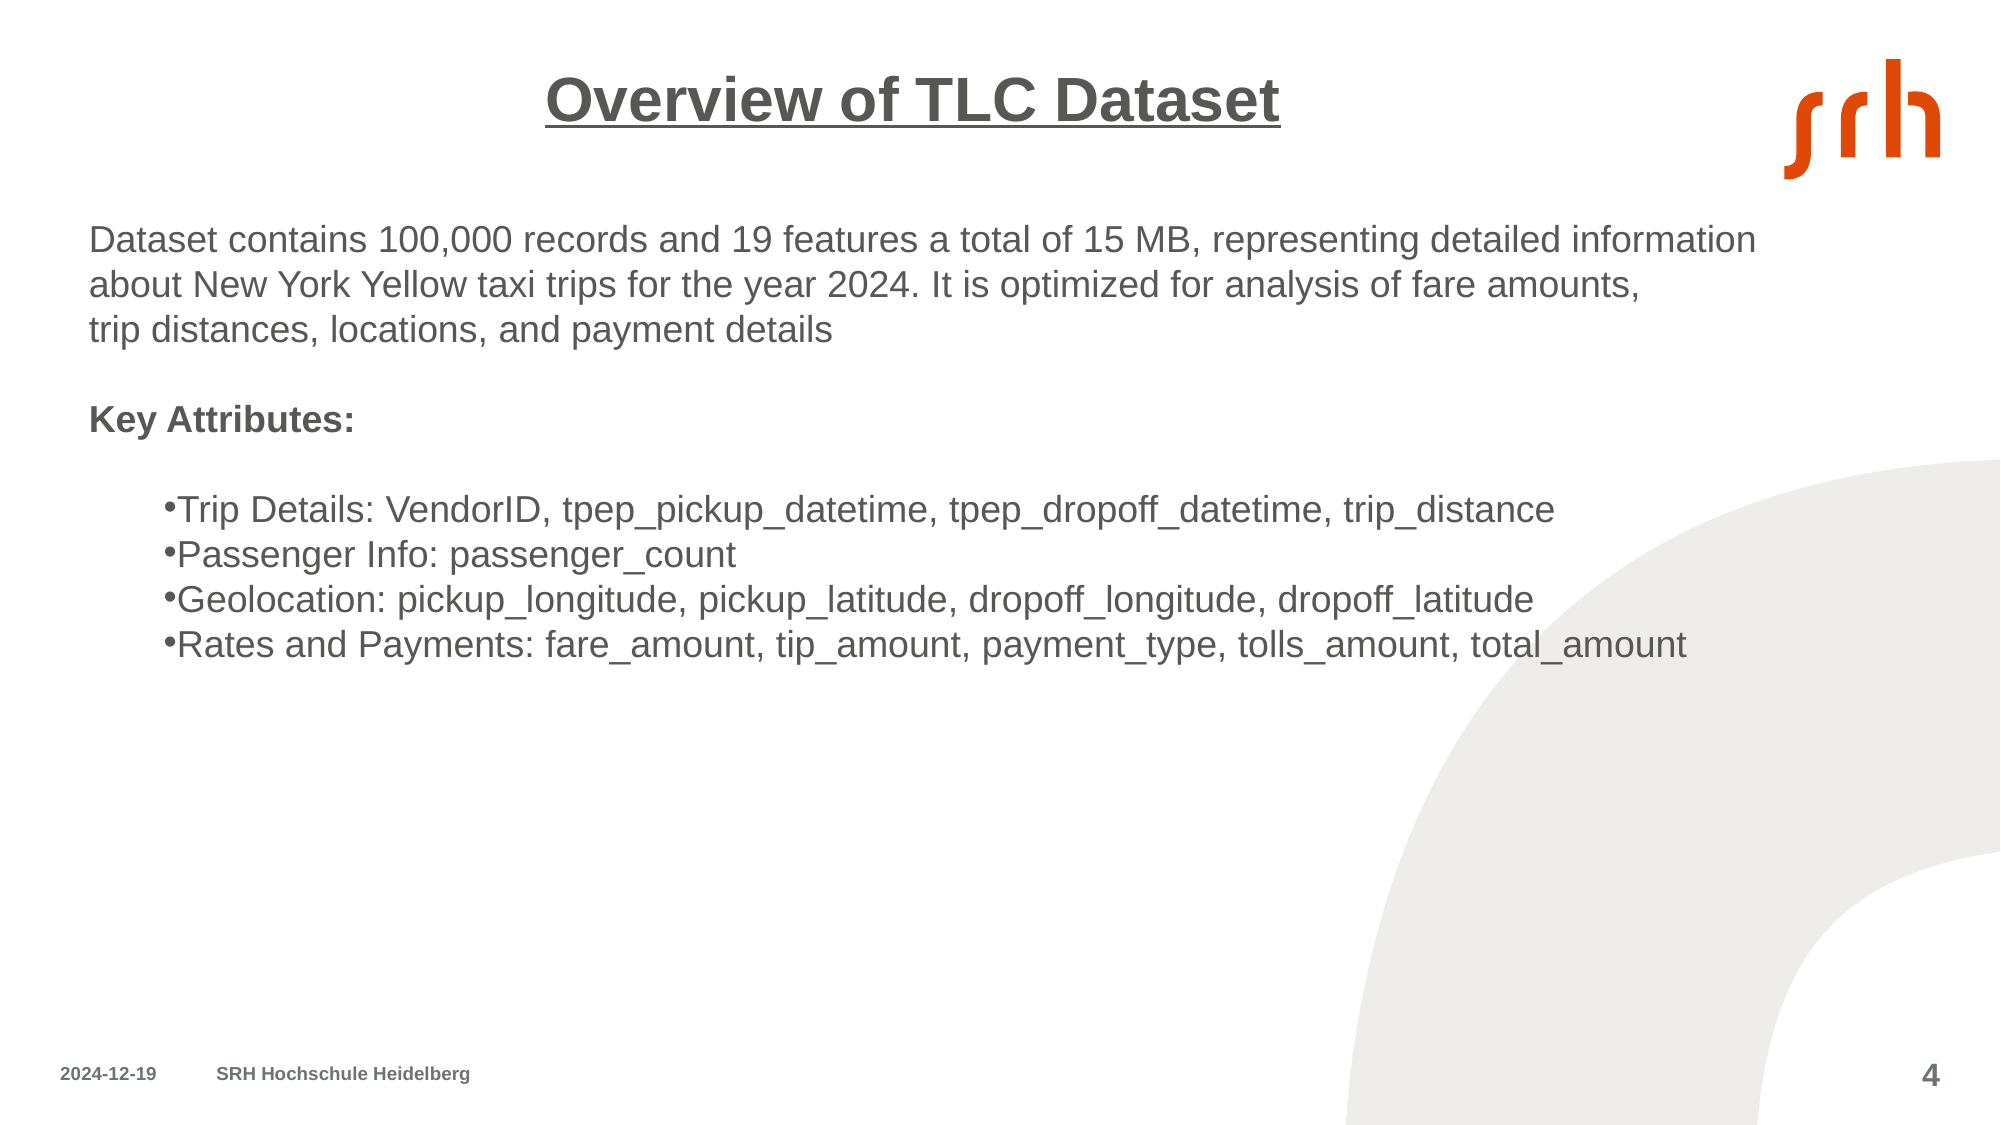

# Overview of TLC Dataset
Dataset contains 100,000 records and 19 features a total of 15 MB, representing detailed information
about New York Yellow taxi trips for the year 2024. It is optimized for analysis of fare amounts,
trip distances, locations, and payment details

Key Attributes:

Trip Details: VendorID, tpep_pickup_datetime, tpep_dropoff_datetime, trip_distance
Passenger Info: passenger_count
Geolocation: pickup_longitude, pickup_latitude, dropoff_longitude, dropoff_latitude
Rates and Payments: fare_amount, tip_amount, payment_type, tolls_amount, total_amount

2024-12-19
SRH Hochschule Heidelberg
4